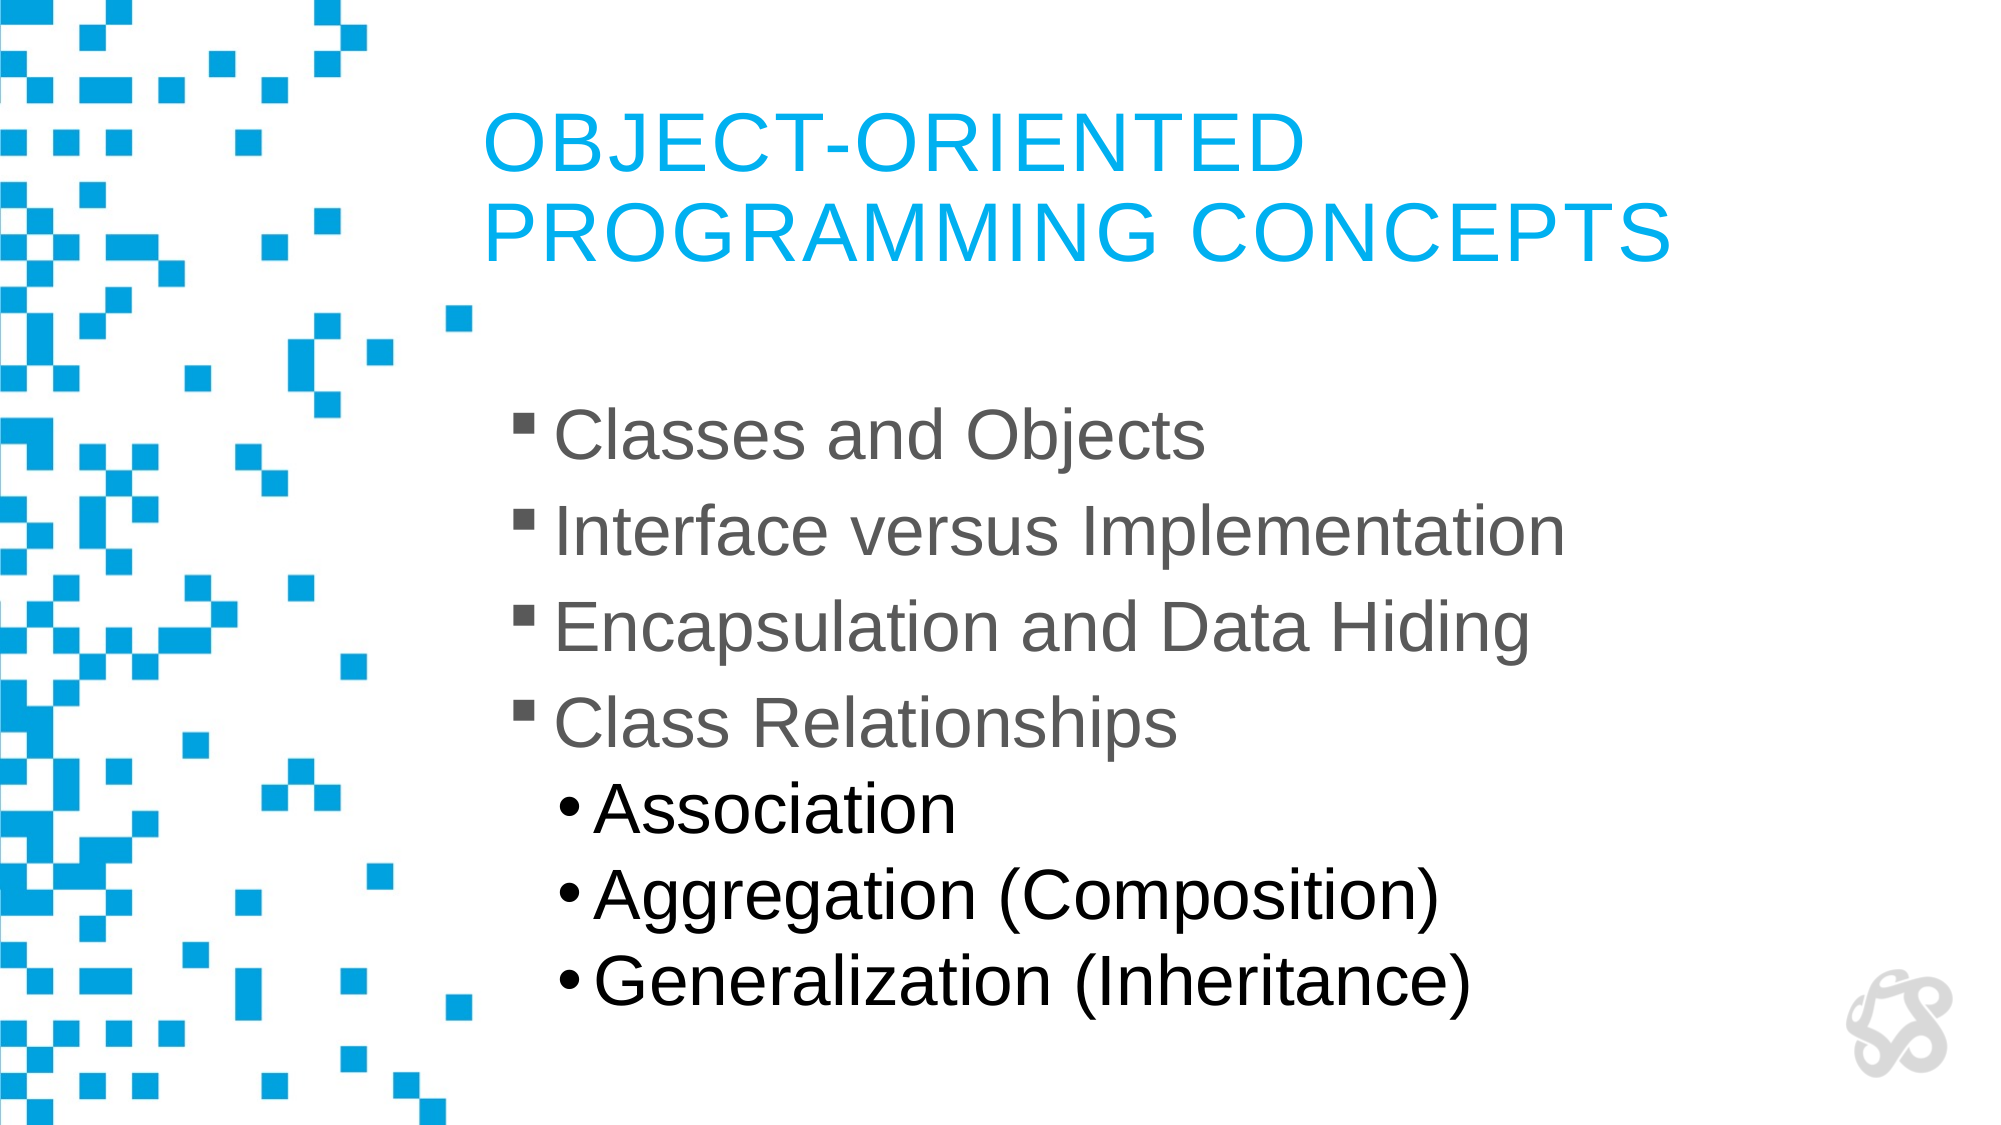

# Object-Oriented Programming Concepts

Classes and Objects
Interface versus Implementation
Encapsulation and Data Hiding
Class Relationships
Association
Aggregation (Composition)
Generalization (Inheritance)